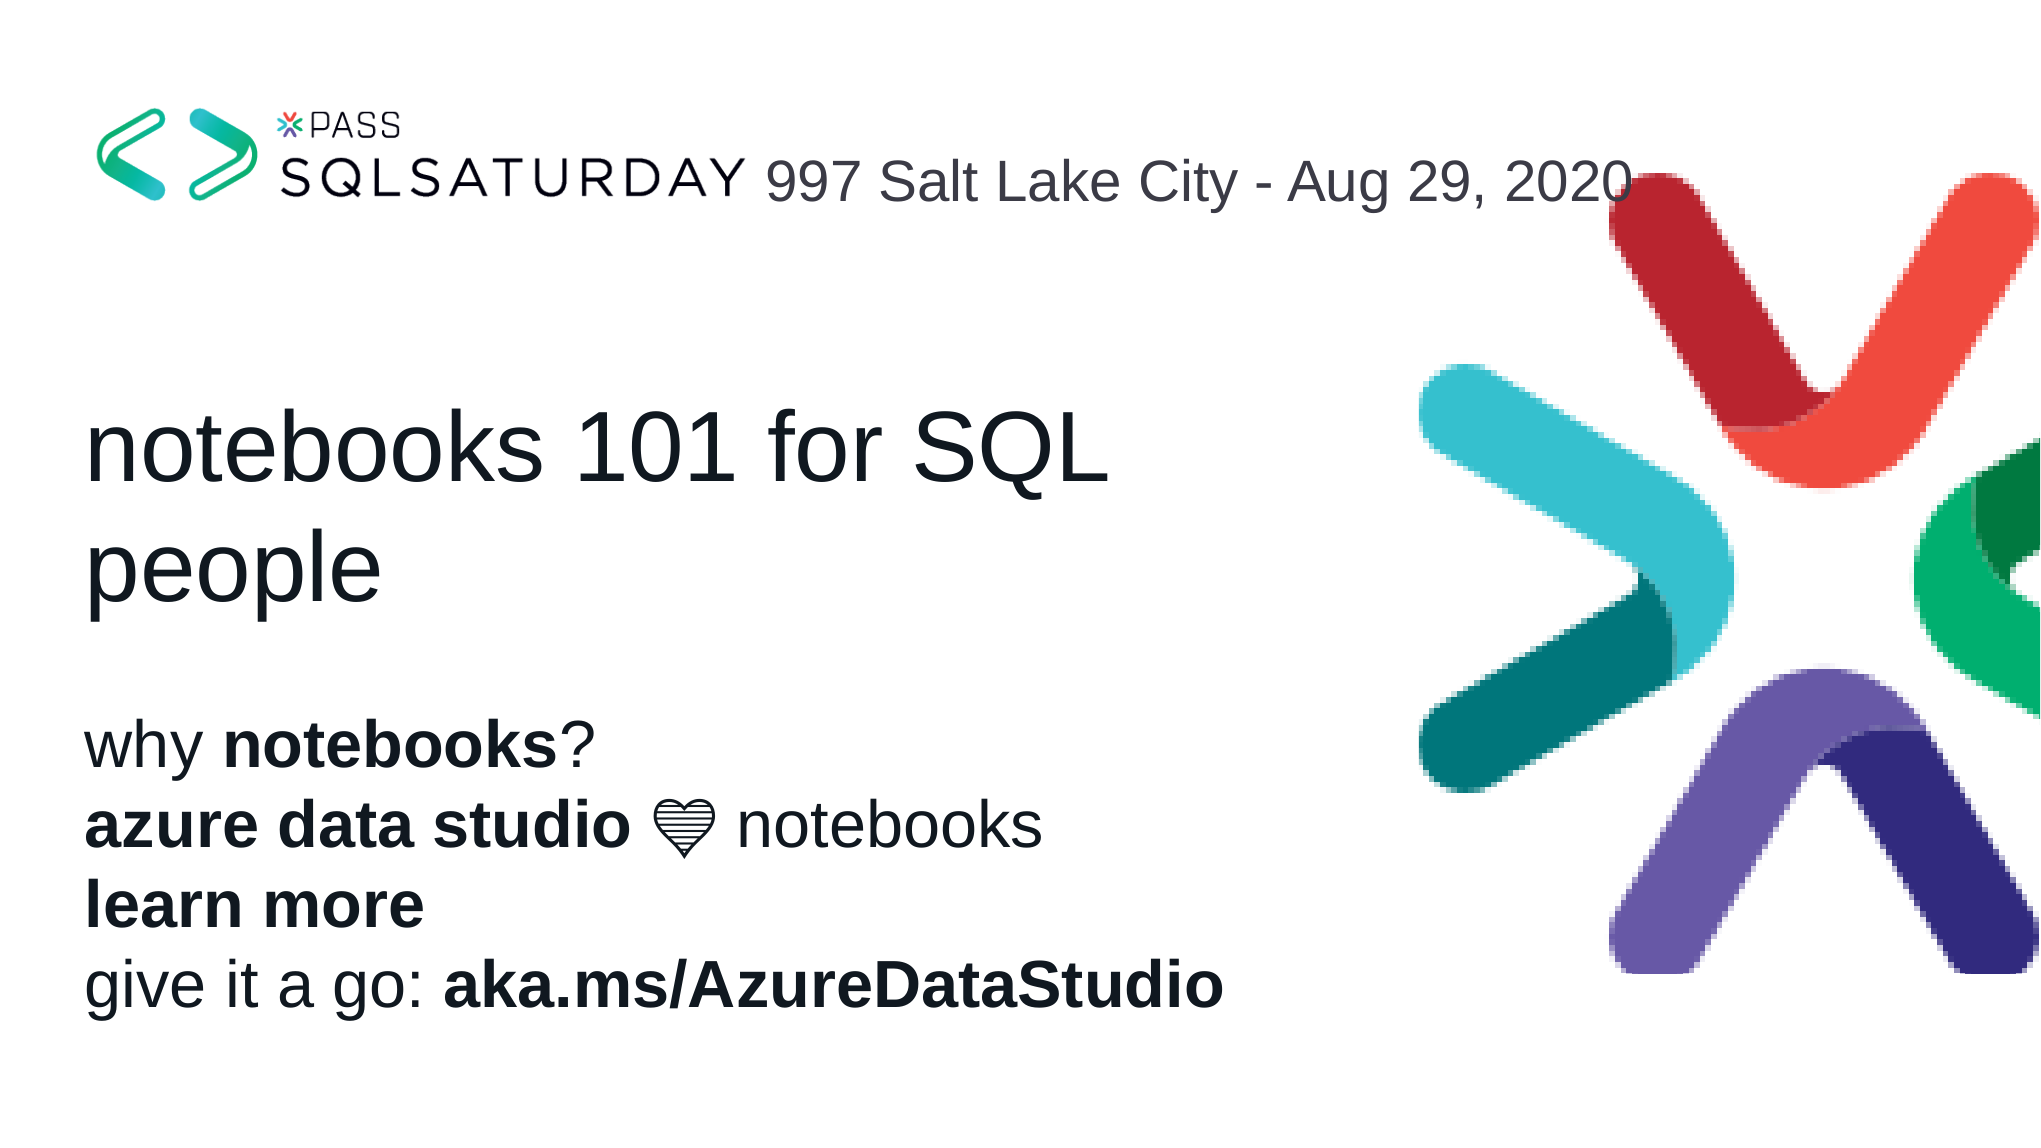

997 Salt Lake City - Aug 29, 2020
notebooks 101 for SQL people

why notebooks?
azure data studio 💙 notebooks
learn more
give it a go: aka.ms/AzureDataStudio